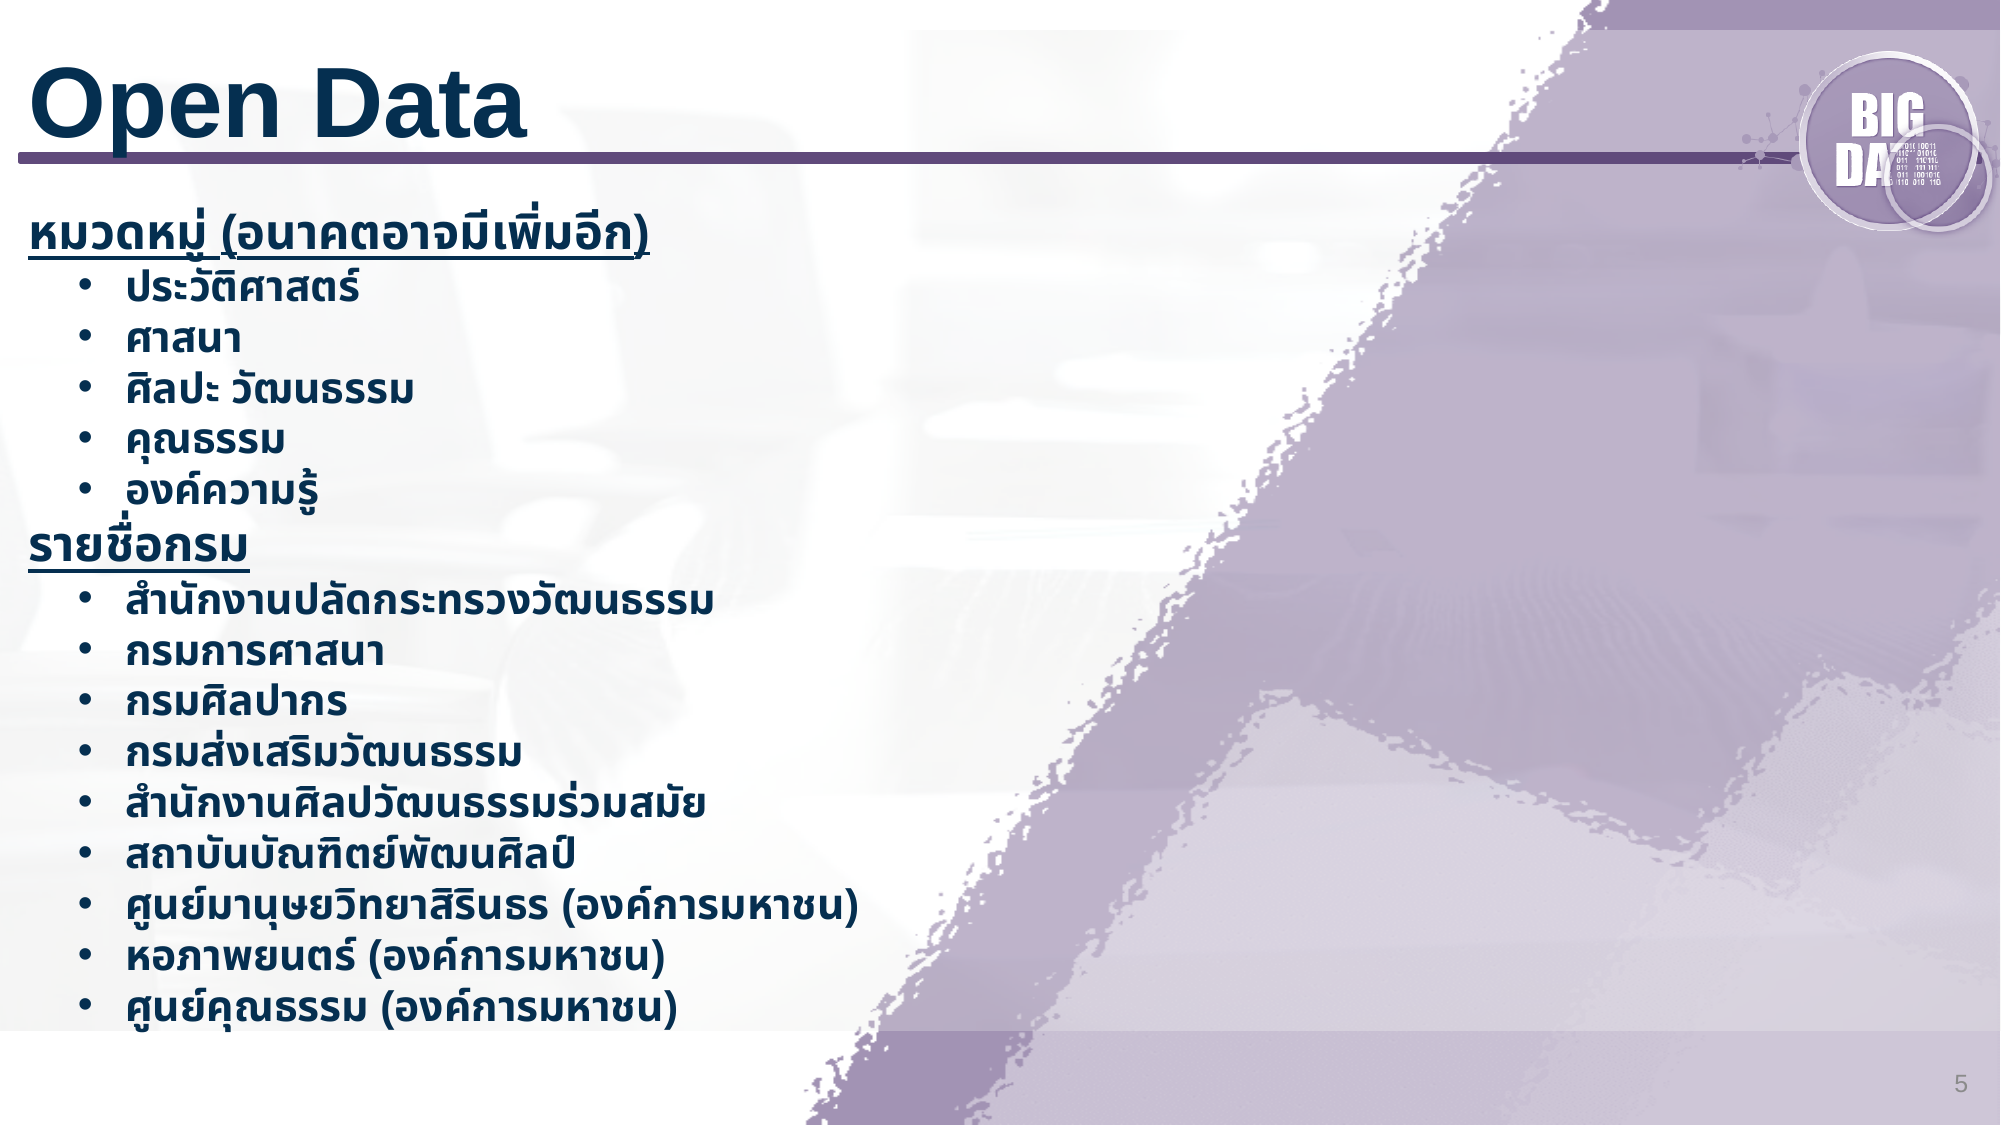

# Open Data
หมวดหมู่ (อนาคตอาจมีเพิ่มอีก)
ประวัติศาสตร์
ศาสนา
ศิลปะ วัฒนธรรม
คุณธรรม
องค์ความรู้
รายชื่อกรม
สำนักงานปลัดกระทรวงวัฒนธรรม
กรมการศาสนา
กรมศิลปากร
กรมส่งเสริมวัฒนธรรม
สำนักงานศิลปวัฒนธรรมร่วมสมัย
สถาบันบัณฑิตย์พัฒนศิลป์
ศูนย์มานุษยวิทยาสิรินธร (องค์การมหาชน)
หอภาพยนตร์ (องค์การมหาชน)
ศูนย์คุณธรรม (องค์การมหาชน)
5